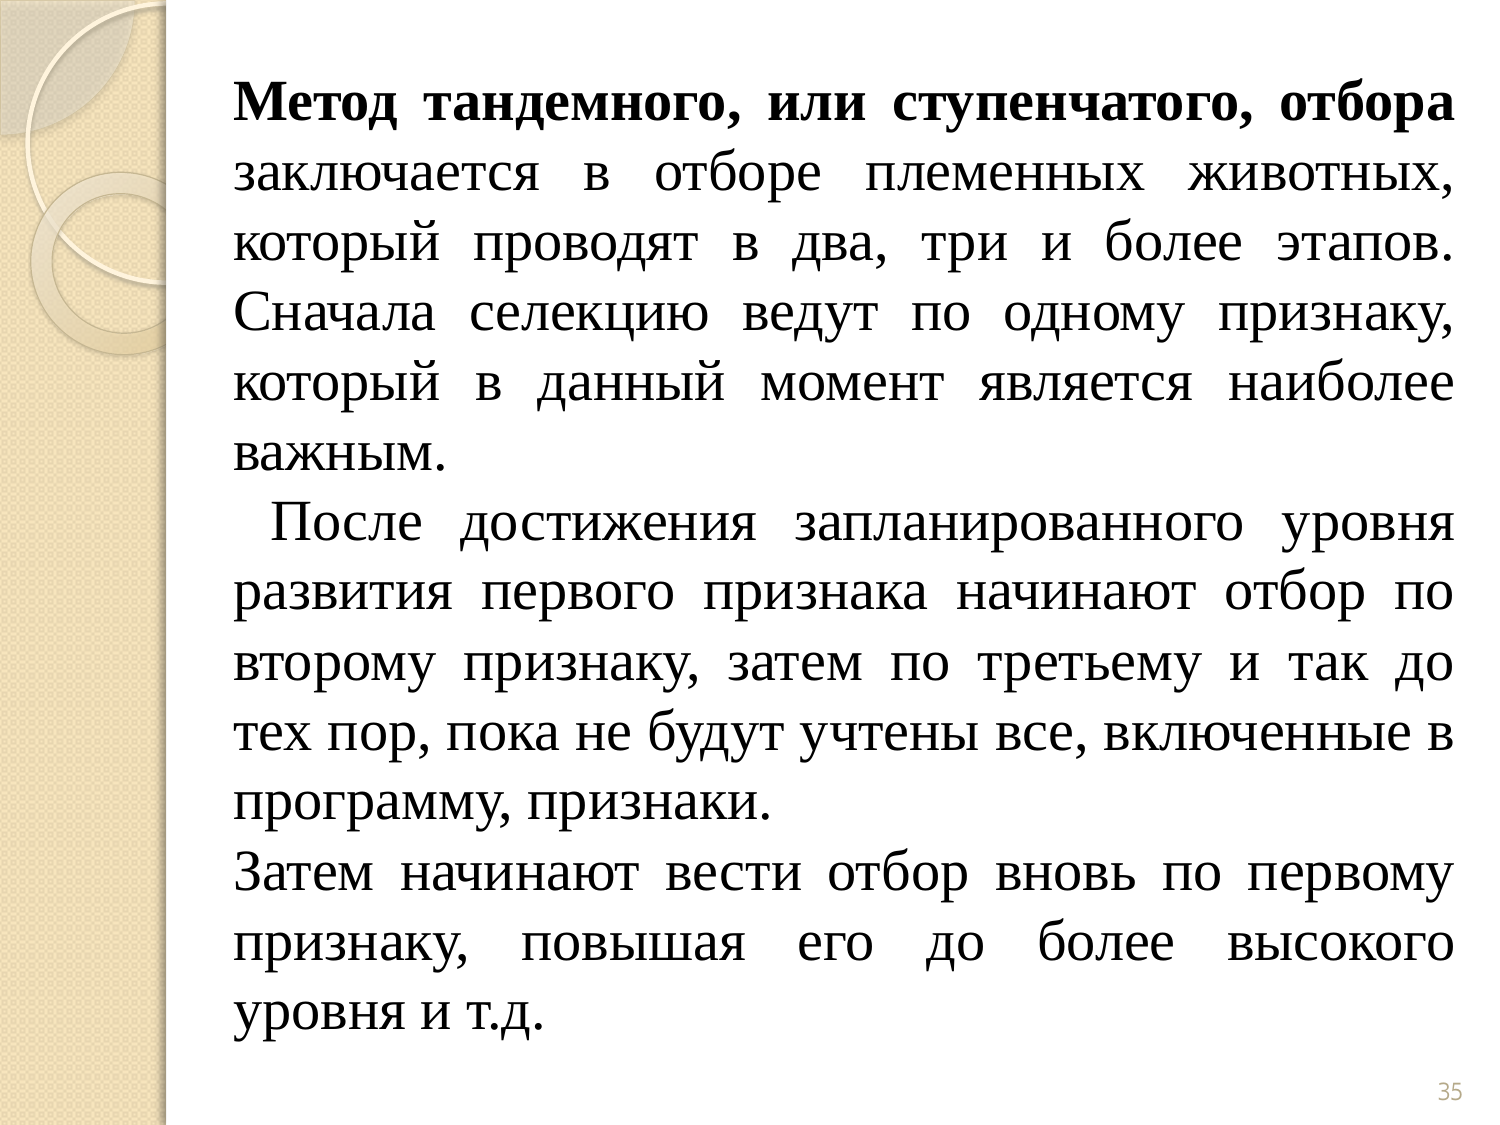

Метод тандемного, или ступенчатого, отбора заключается в отборе племенных животных, который проводят в два, три и более этапов. Сначала селекцию ведут по одному признаку, который в данный момент является наиболее важным.
 После достижения запланированного уровня развития первого признака начинают отбор по второму признаку, затем по третьему и так до тех пор, пока не будут учтены все, включенные в программу, признаки.
Затем начинают вести отбор вновь по первому признаку, повышая его до более высокого уровня и т.д.
35